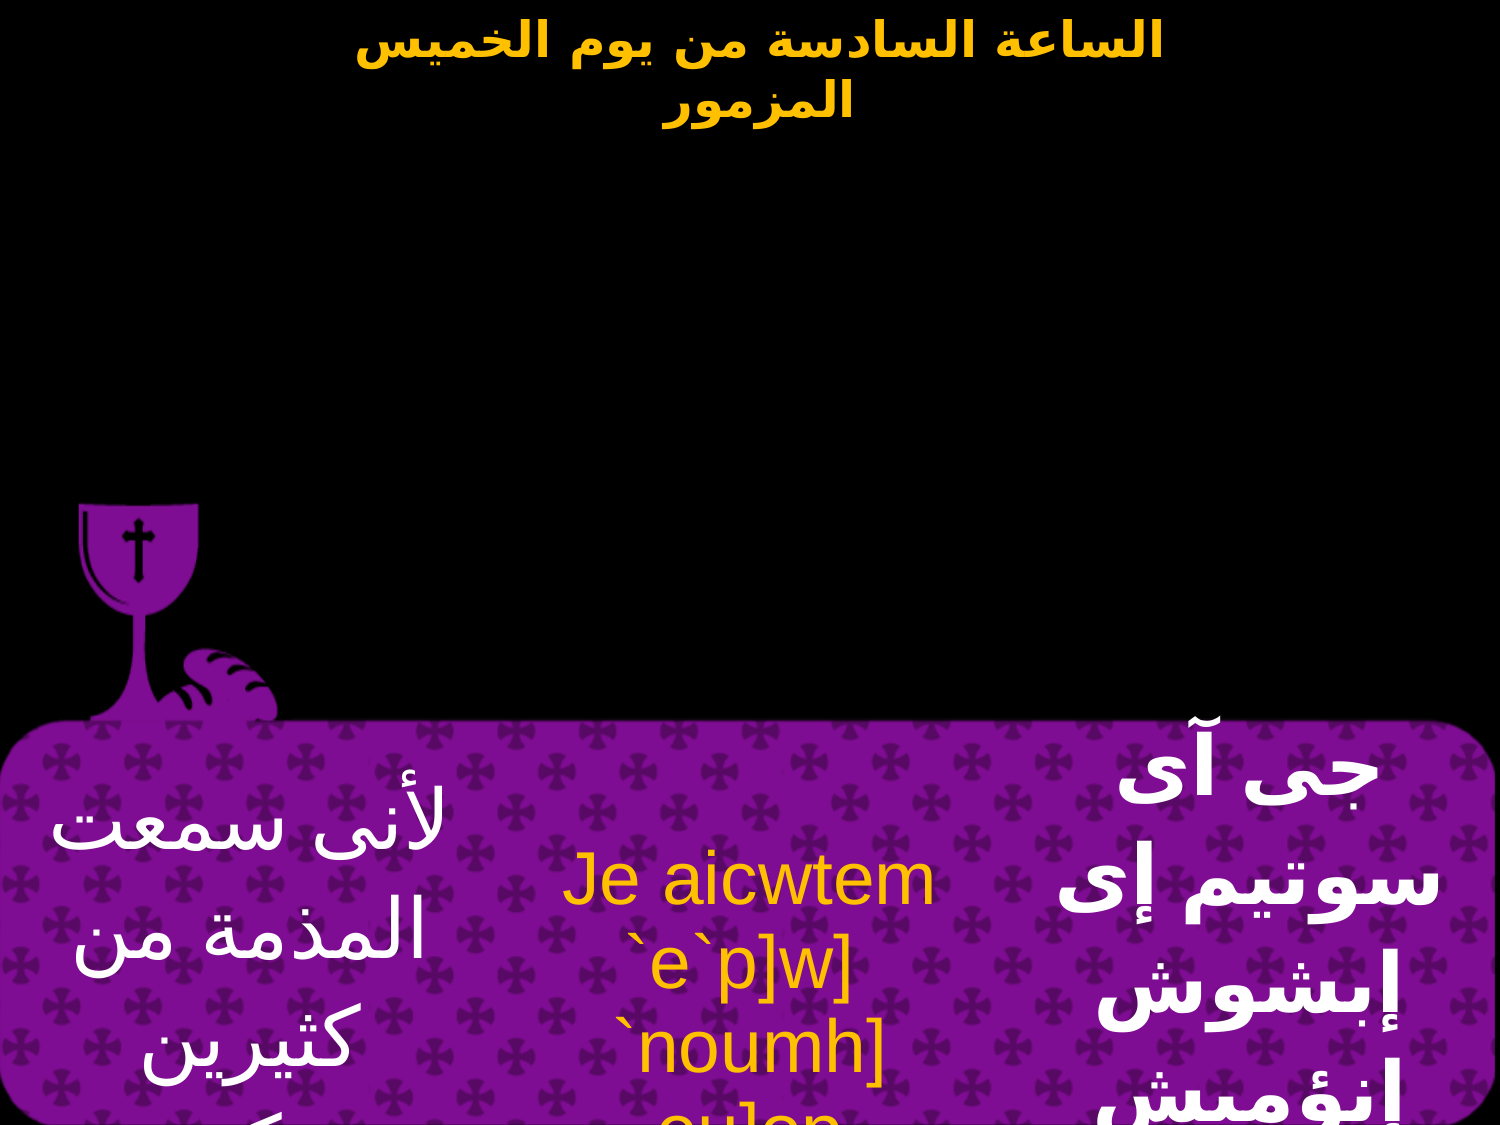

| ﻷﻧﻰ ﺳﻤﻌﺖ اﻟﻤﺬﻣﺔ ﻣﻦ كثيرين ﻳﺴﻜﻨﻮن ﺣﻮﻟﻰ | Je aicwtem `e`p]w] `noumh] eu]op `mpakw; | جى آى سوتيم إى إبشوش إنؤميش إفشوب إمباكوتى |
| --- | --- | --- |